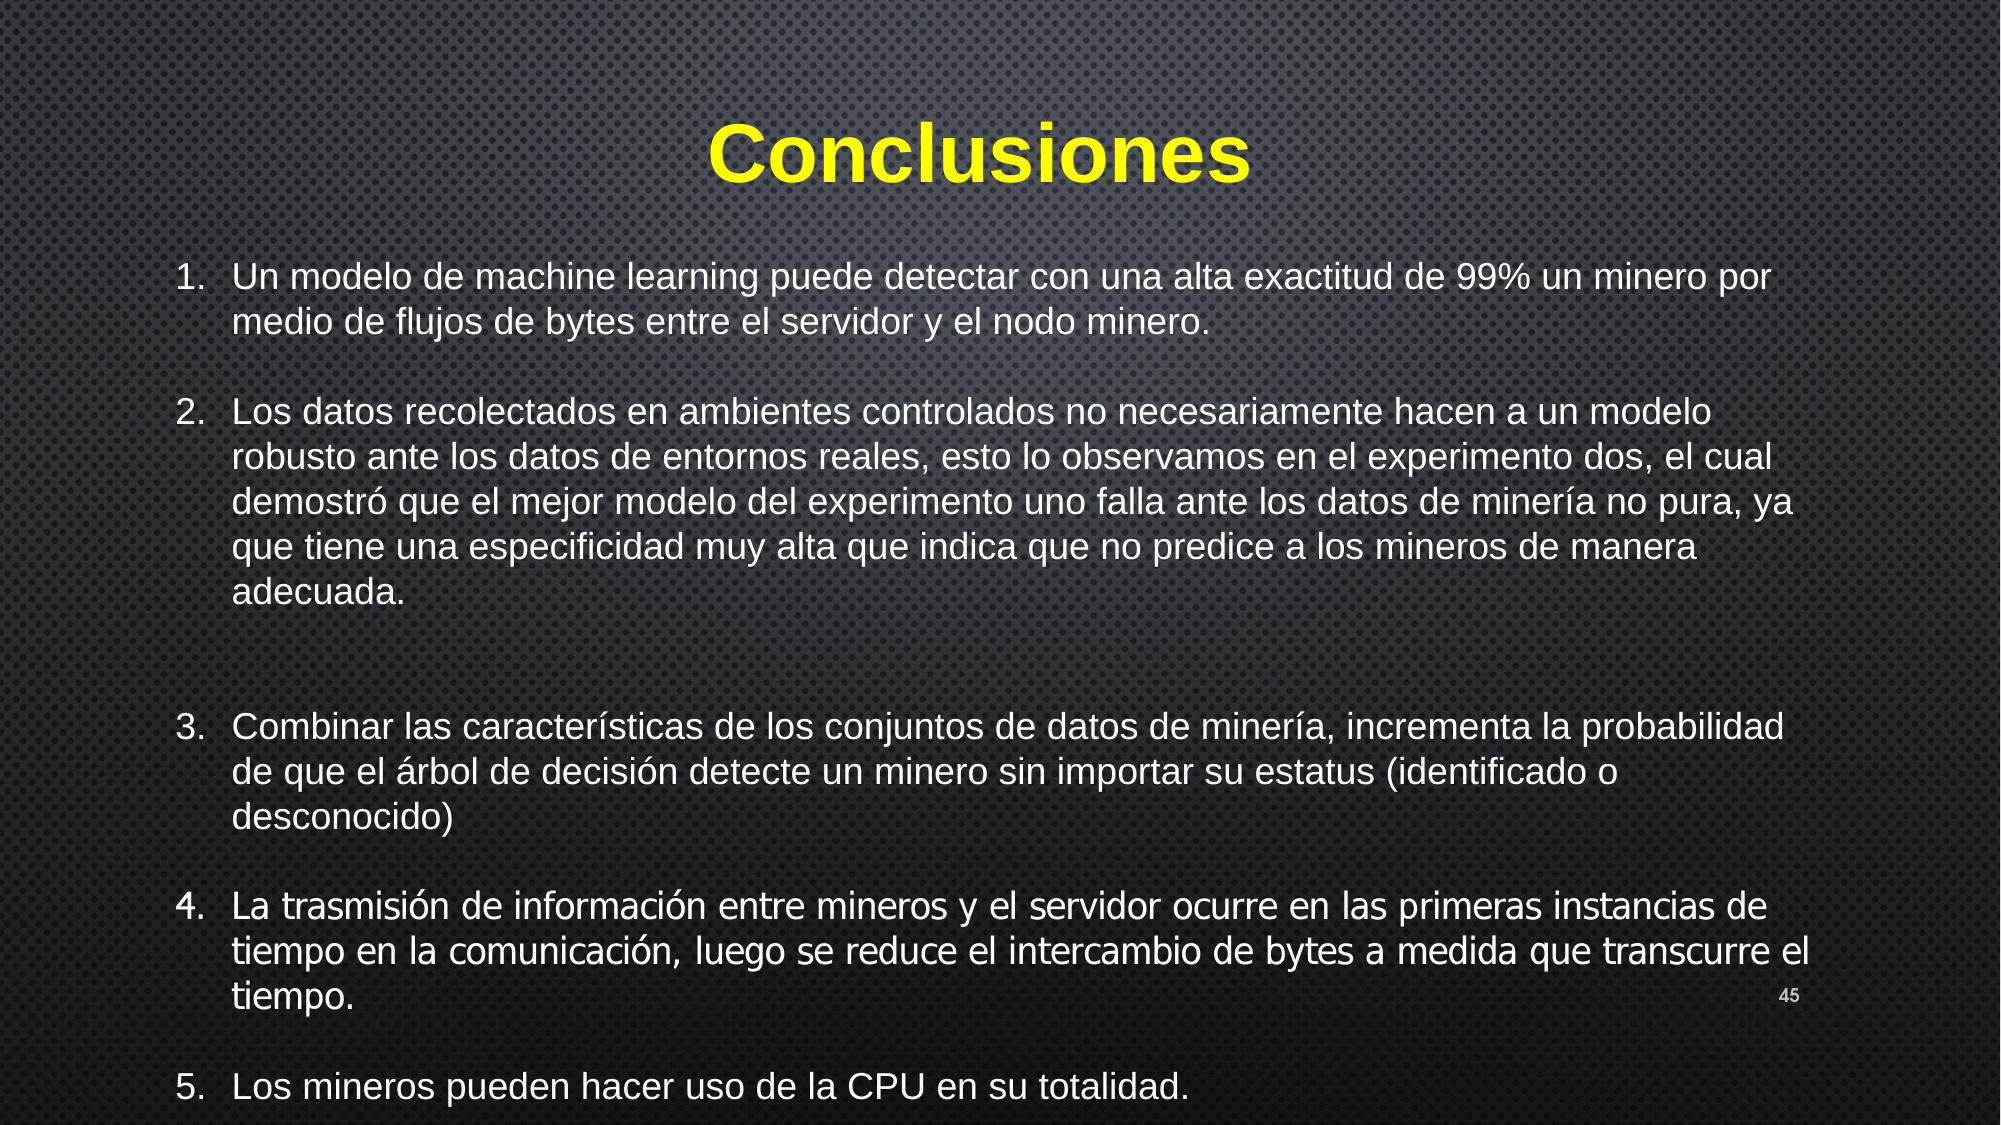

Conclusiones
Un modelo de machine learning puede detectar con una alta exactitud de 99% un minero por medio de flujos de bytes entre el servidor y el nodo minero.

Los datos recolectados en ambientes controlados no necesariamente hacen a un modelo robusto ante los datos de entornos reales, esto lo observamos en el experimento dos, el cual demostró que el mejor modelo del experimento uno falla ante los datos de minería no pura, ya que tiene una especificidad muy alta que indica que no predice a los mineros de manera adecuada.

Combinar las características de los conjuntos de datos de minería, incrementa la probabilidad de que el árbol de decisión detecte un minero sin importar su estatus (identificado o desconocido)

La trasmisión de información entre mineros y el servidor ocurre en las primeras instancias de tiempo en la comunicación, luego se reduce el intercambio de bytes a medida que transcurre el tiempo.

Los mineros pueden hacer uso de la CPU en su totalidad.
45